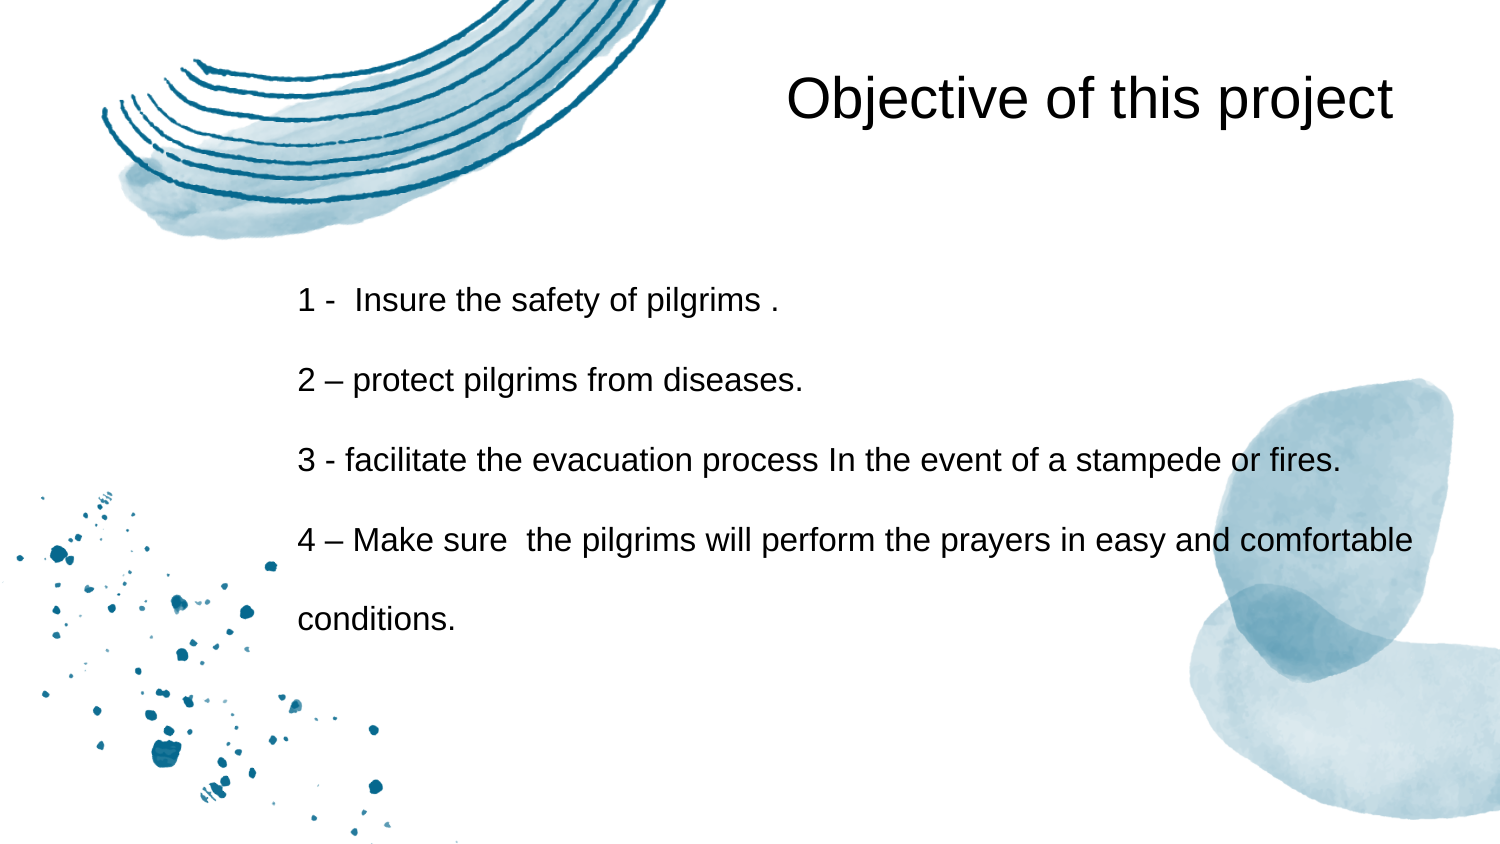

Objective of this project
1 -  Insure the safety of pilgrims .
2 – protect pilgrims from diseases.
3 - facilitate the evacuation process In the event of a stampede or fires.
4 – Make sure  the pilgrims will perform the prayers in easy and comfortable conditions.